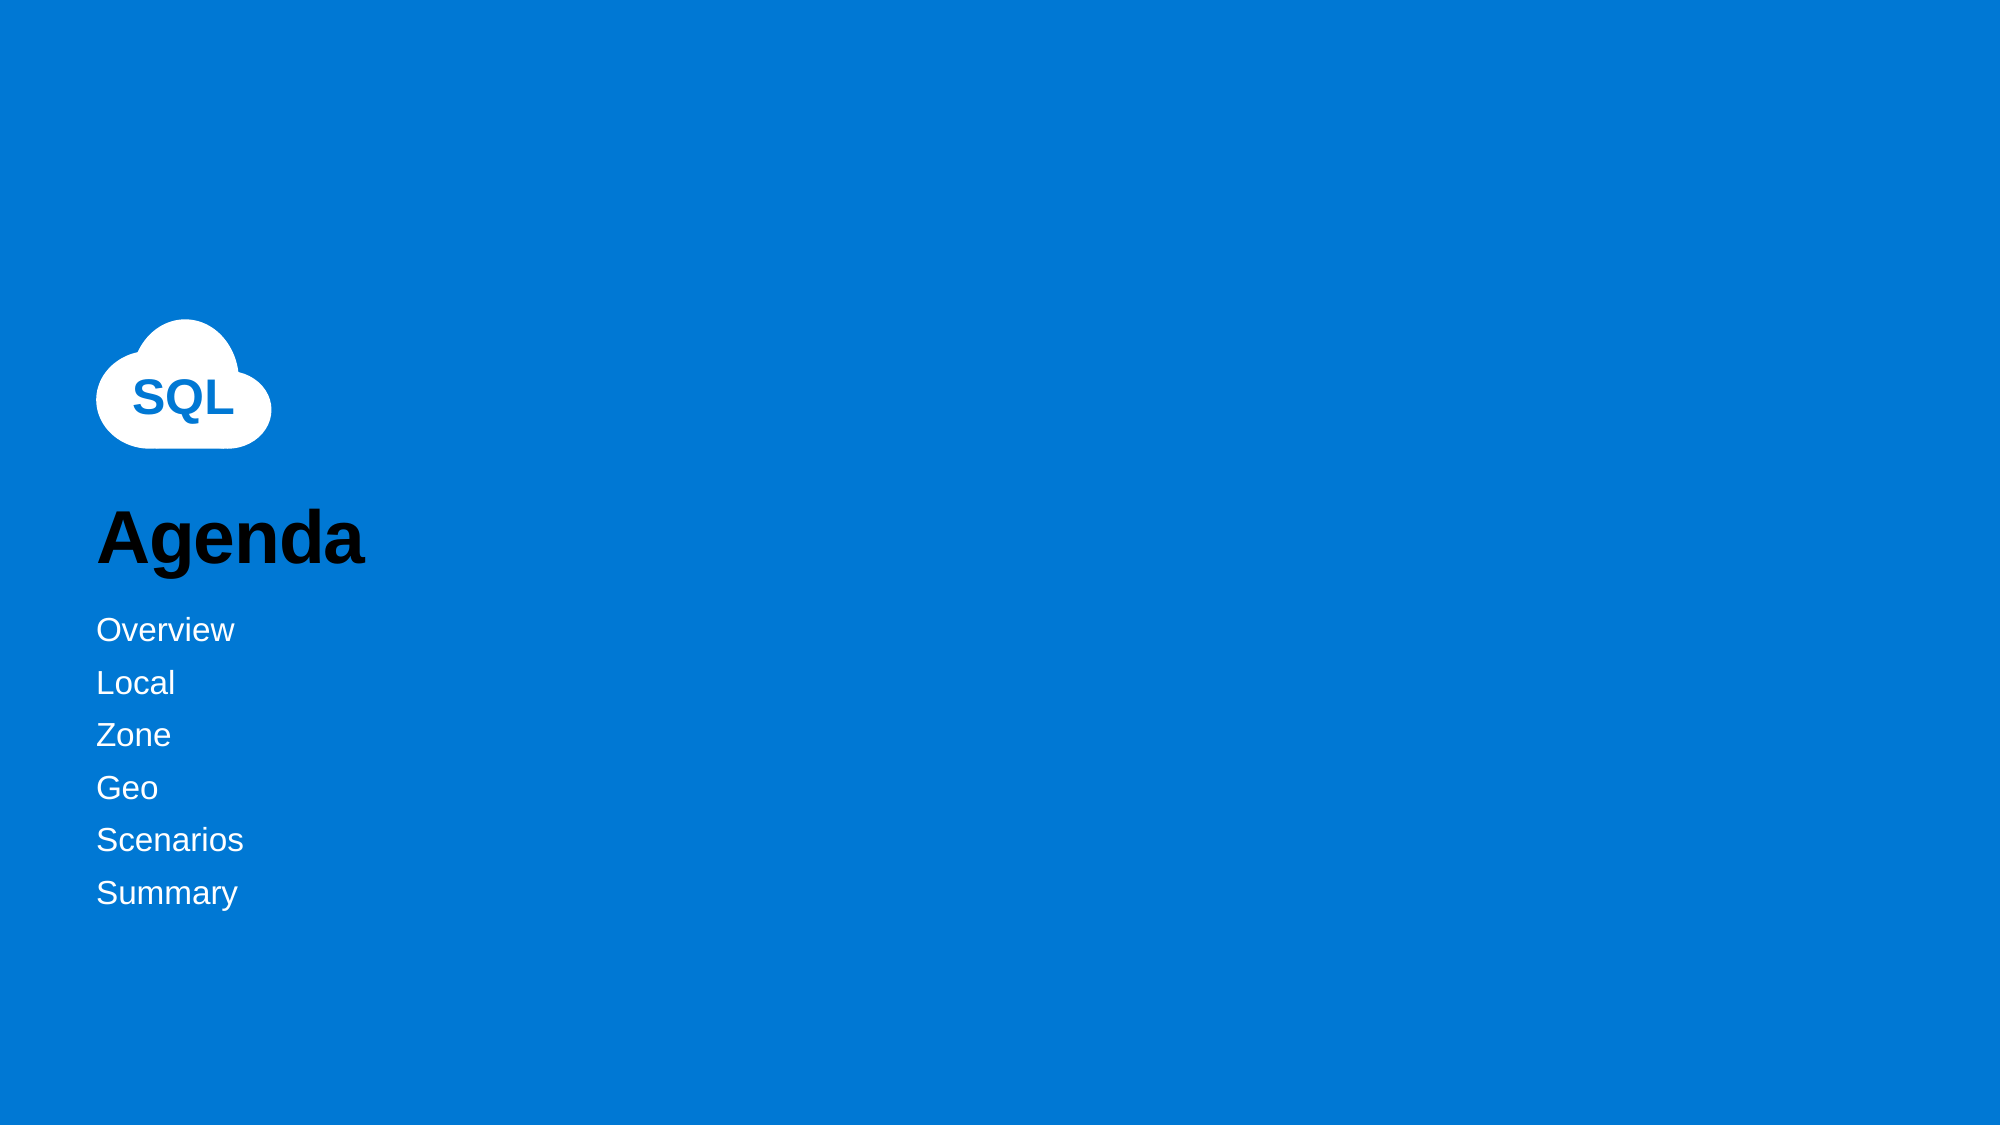

SQL
# Agenda
Overview
Local
Zone
Geo
Scenarios
Summary